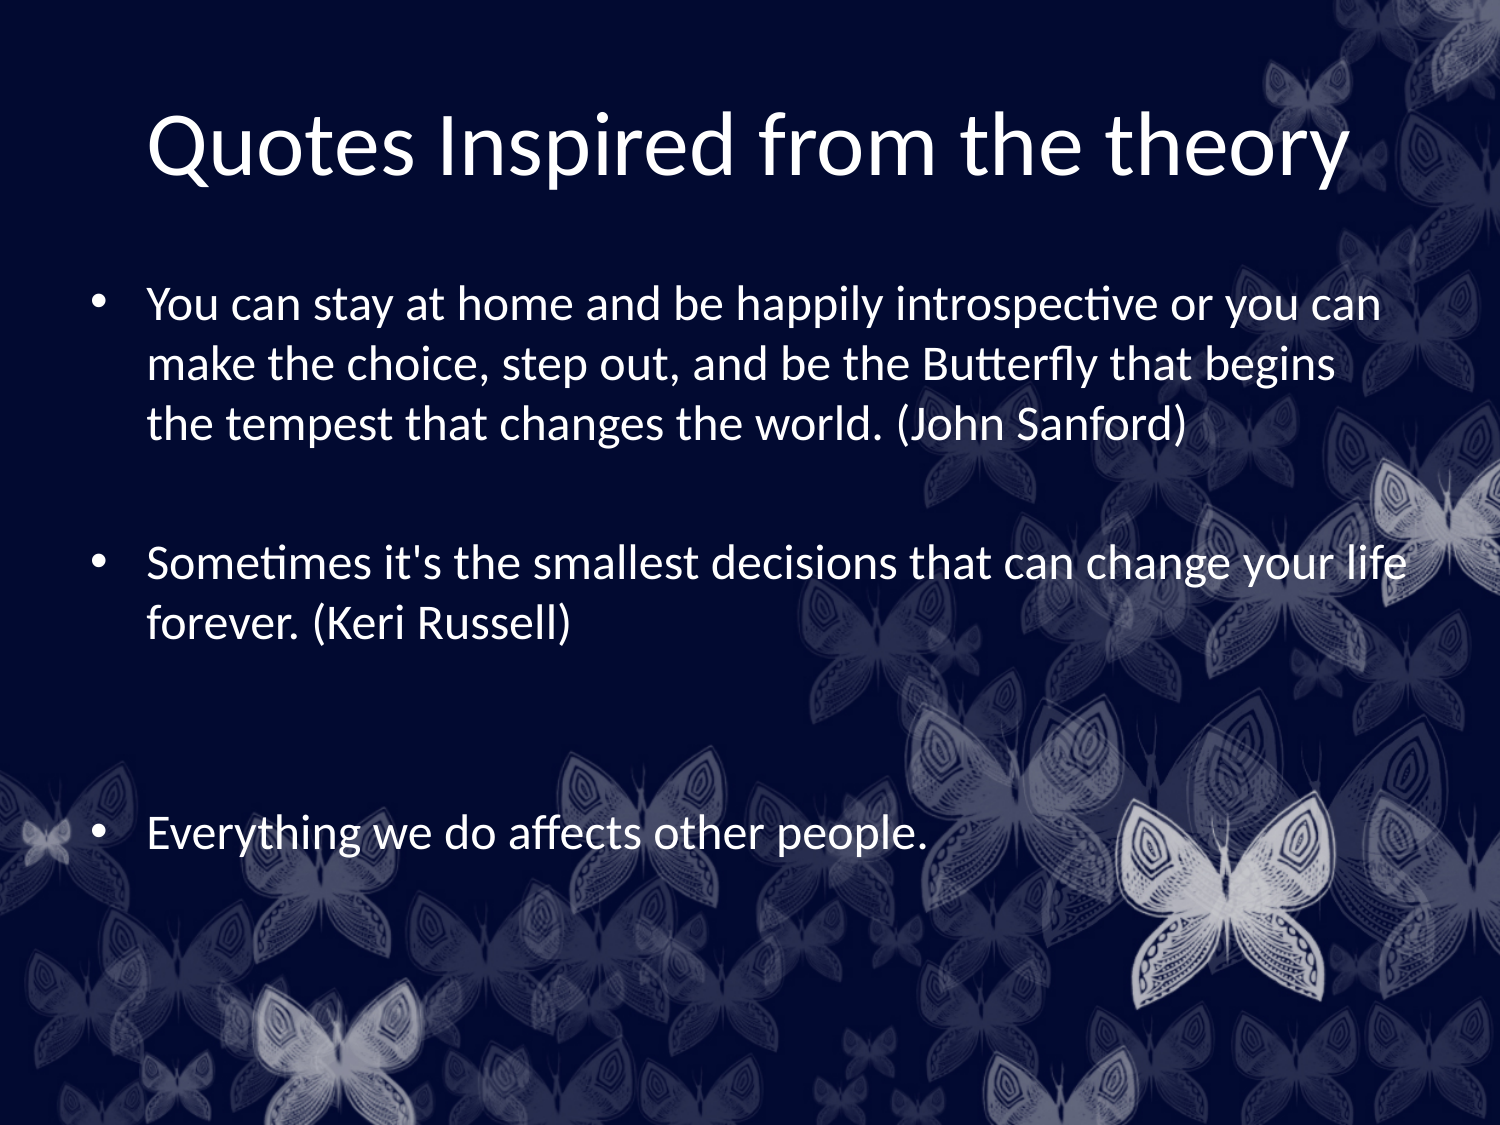

# Quotes Inspired from the theory
You can stay at home and be happily introspective or you can make the choice, step out, and be the Butterfly that begins the tempest that changes the world. (John Sanford)

Sometimes it's the smallest decisions that can change your life forever. (Keri Russell)

Everything we do affects other people.